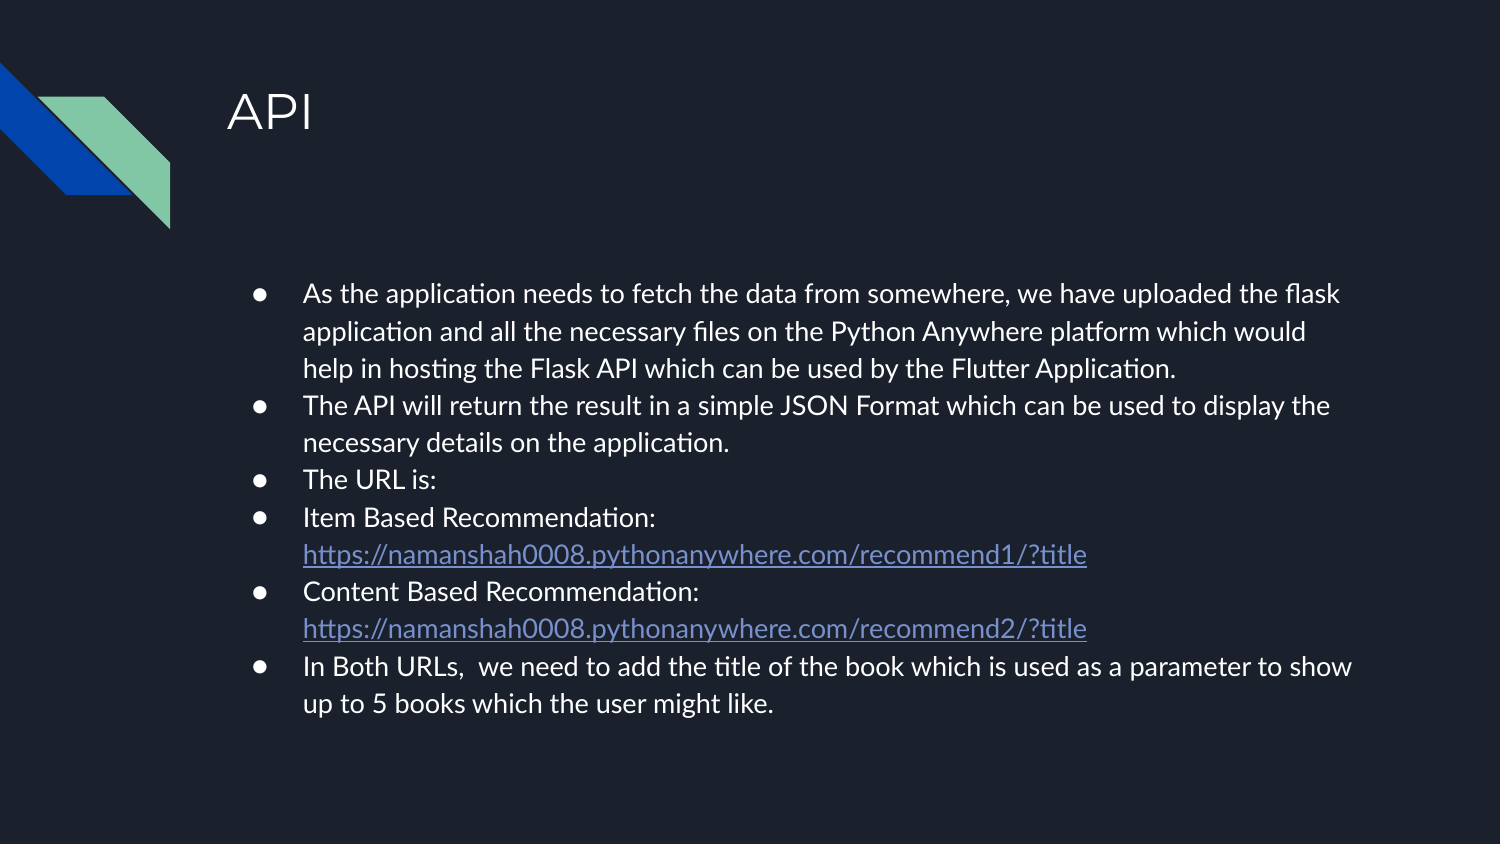

# API
As the application needs to fetch the data from somewhere, we have uploaded the flask application and all the necessary files on the Python Anywhere platform which would help in hosting the Flask API which can be used by the Flutter Application.
The API will return the result in a simple JSON Format which can be used to display the necessary details on the application.
The URL is:
Item Based Recommendation: https://namanshah0008.pythonanywhere.com/recommend1/?title
Content Based Recommendation: https://namanshah0008.pythonanywhere.com/recommend2/?title
In Both URLs,  we need to add the title of the book which is used as a parameter to show up to 5 books which the user might like.